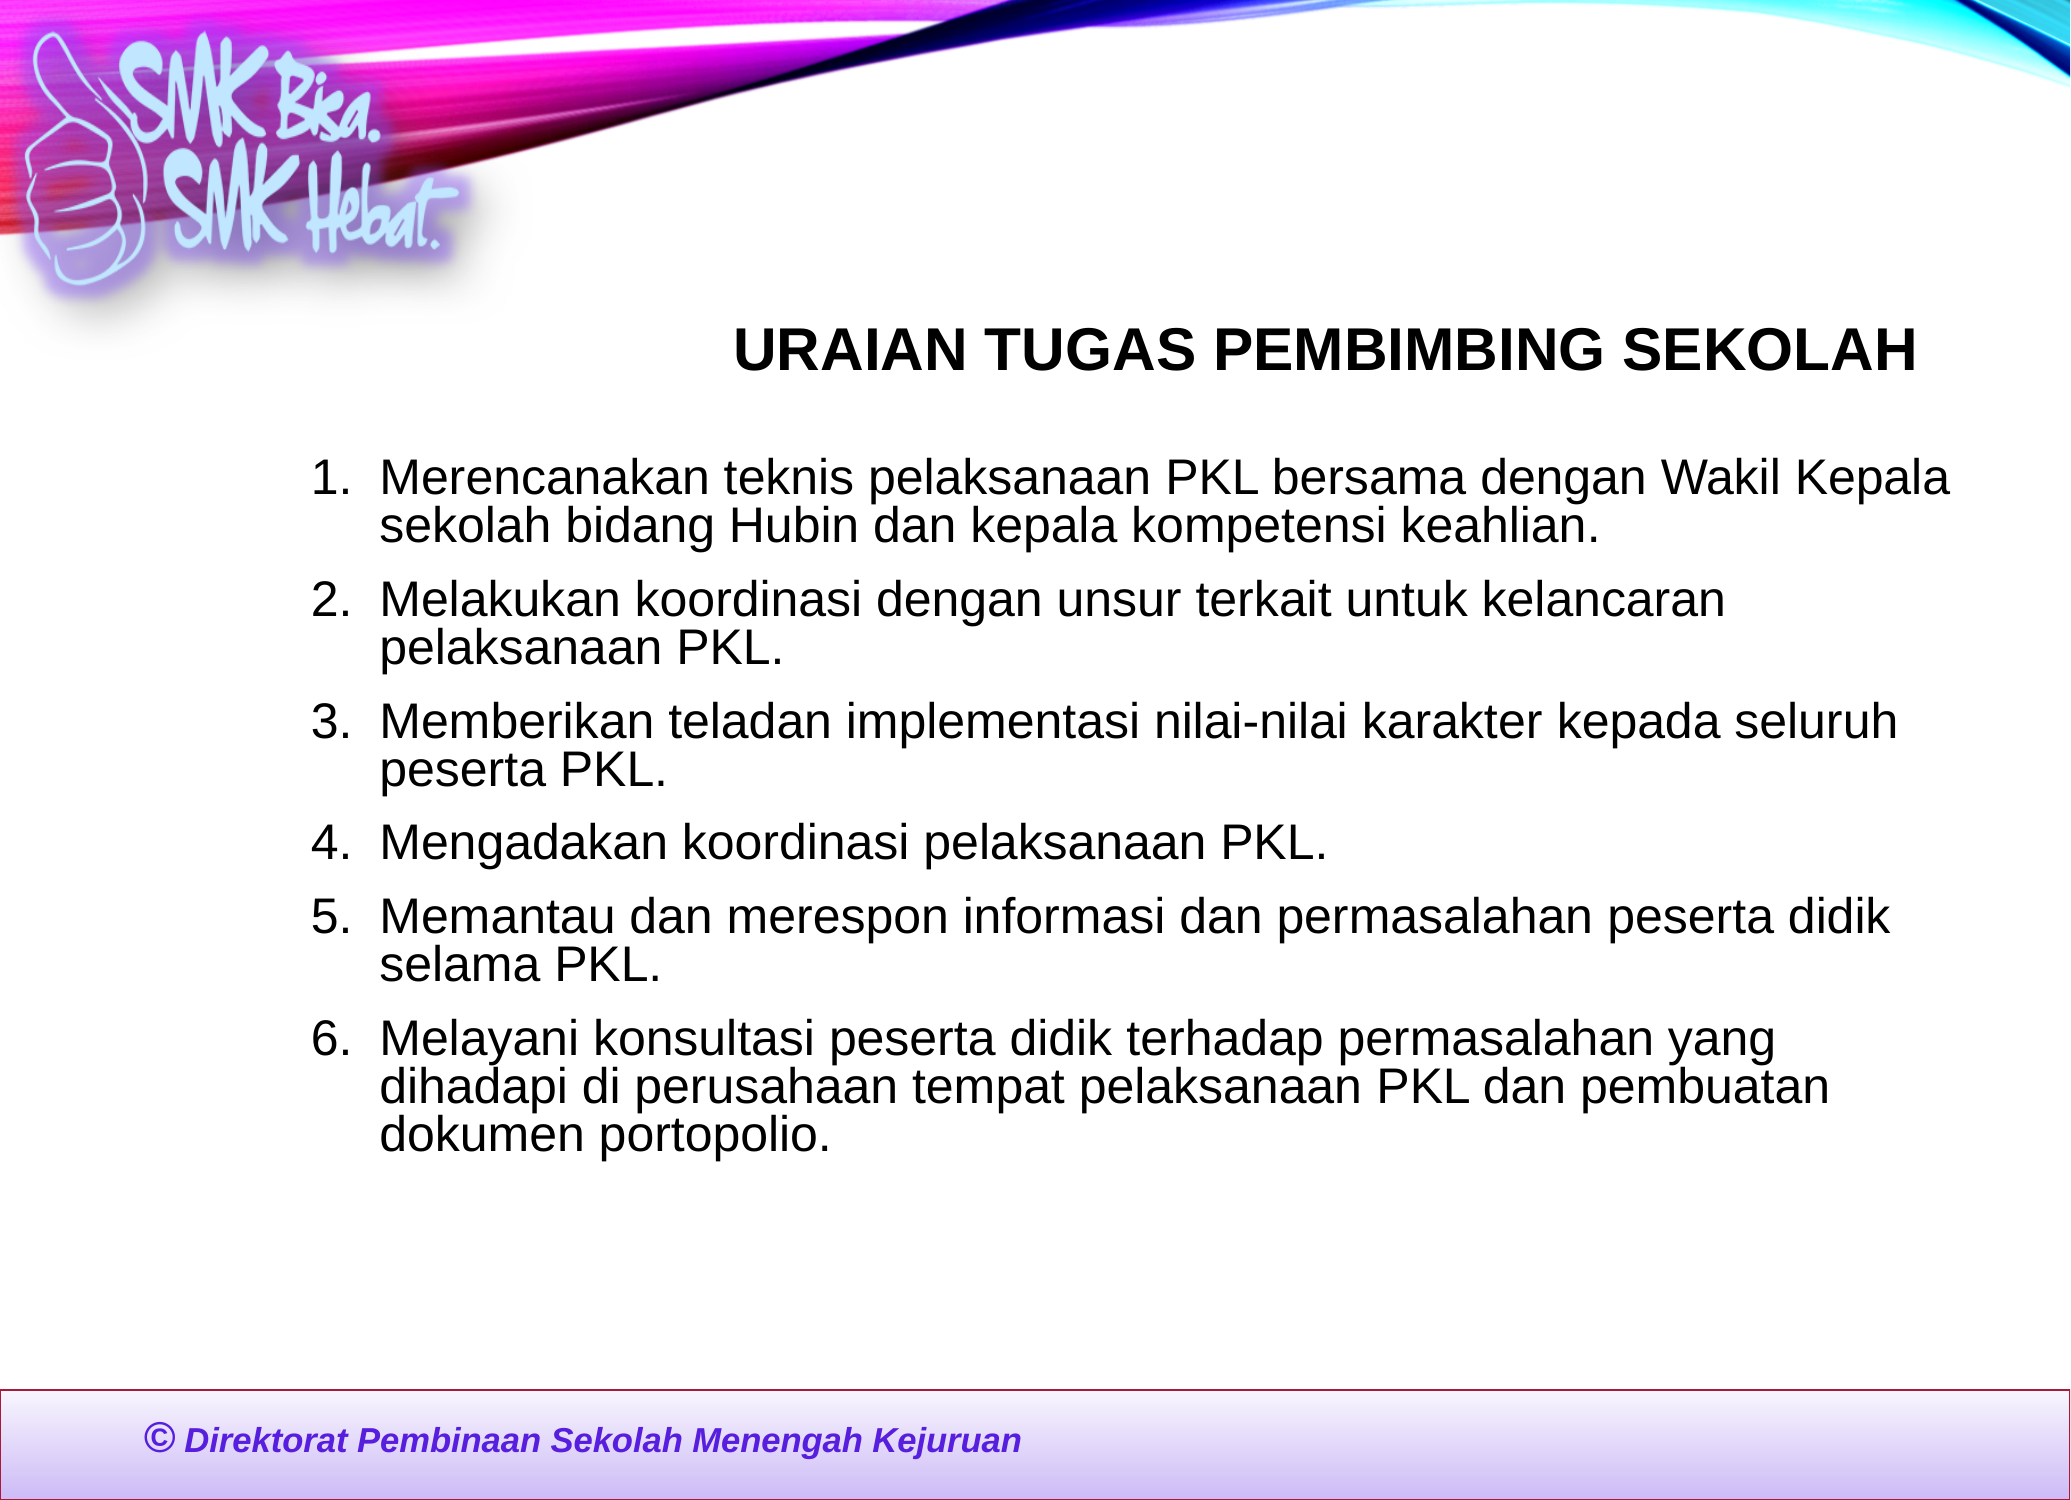

# URAIAN TUGAS PEMBIMBING SEKOLAH
Merencanakan teknis pelaksanaan PKL bersama dengan Wakil Kepala sekolah bidang Hubin dan kepala kompetensi keahlian.
Melakukan koordinasi dengan unsur terkait untuk kelancaran pelaksanaan PKL.
Memberikan teladan implementasi nilai-nilai karakter kepada seluruh peserta PKL.
Mengadakan koordinasi pelaksanaan PKL.
Memantau dan merespon informasi dan permasalahan peserta didik selama PKL.
Melayani konsultasi peserta didik terhadap permasalahan yang dihadapi di perusahaan tempat pelaksanaan PKL dan pembuatan dokumen portopolio.